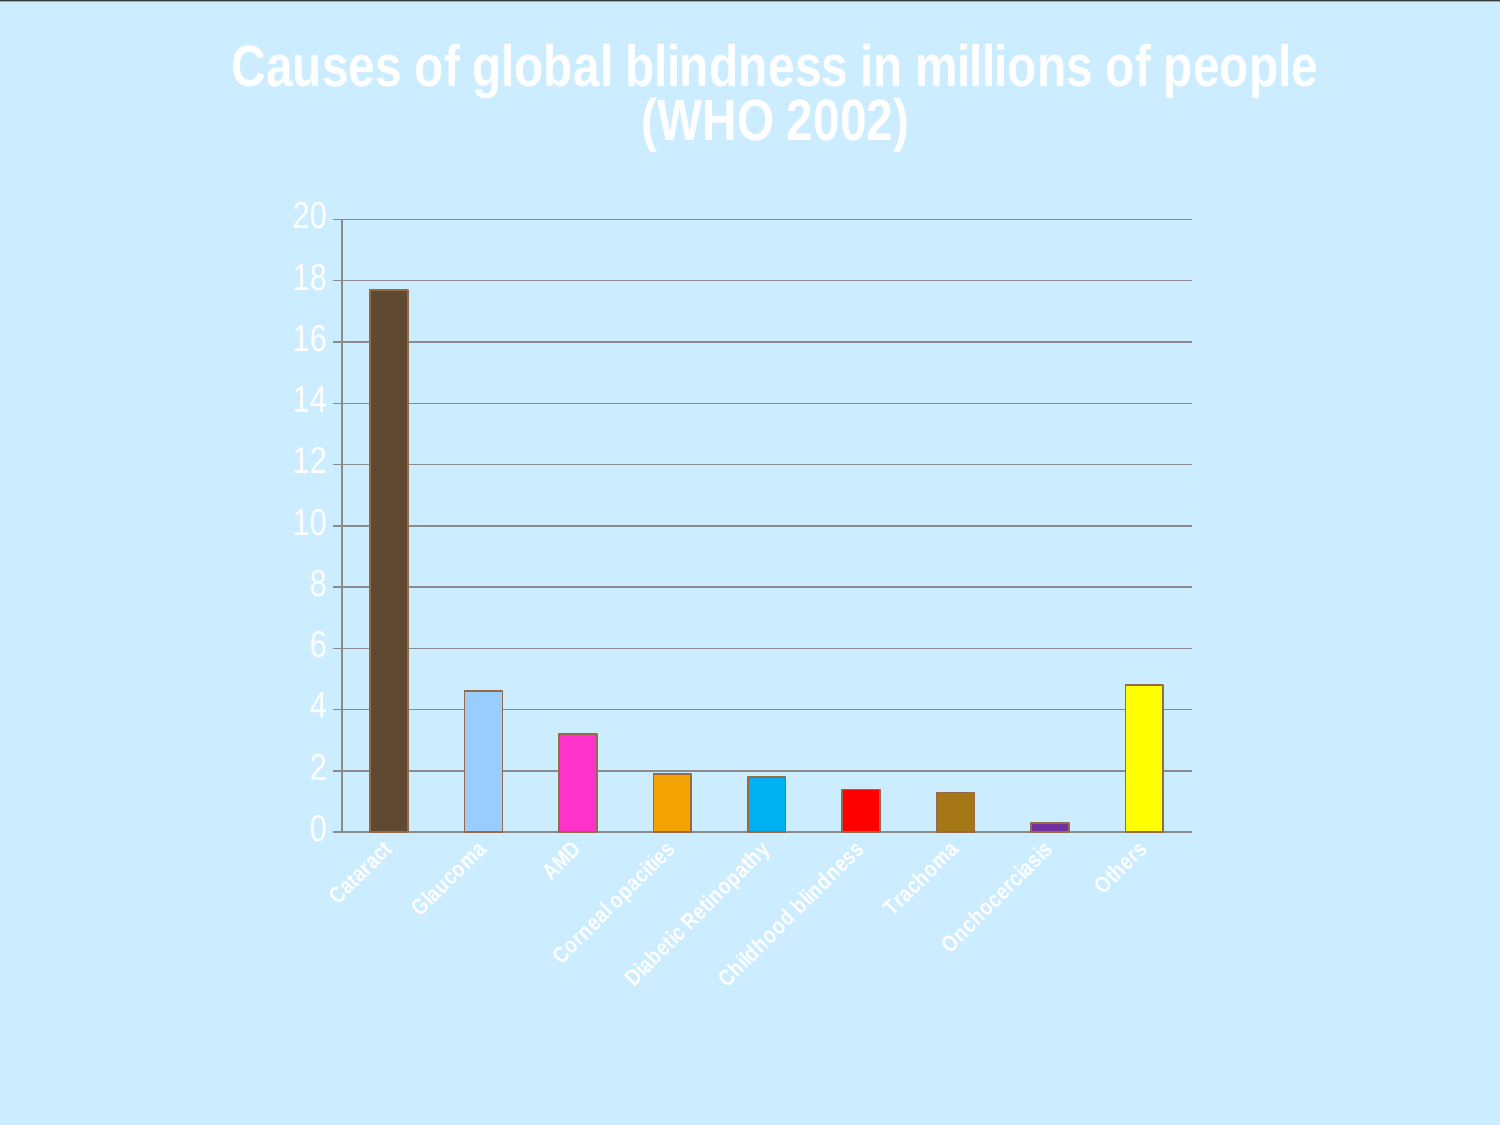

### Chart: Causes of global blindness in millions of people
(WHO 2002)

| Category |  |
|---|---|
| Cataract | 17.7 |
| Glaucoma | 4.6 |
| AMD | 3.2 |
| Corneal opacities | 1.9000000000000001 |
| Diabetic Retinopathy | 1.8 |
| Childhood blindness | 1.4 |
| Trachoma | 1.3 |
| Onchocerciasis | 0.3000000000000003 |
| Others | 4.8 |
#